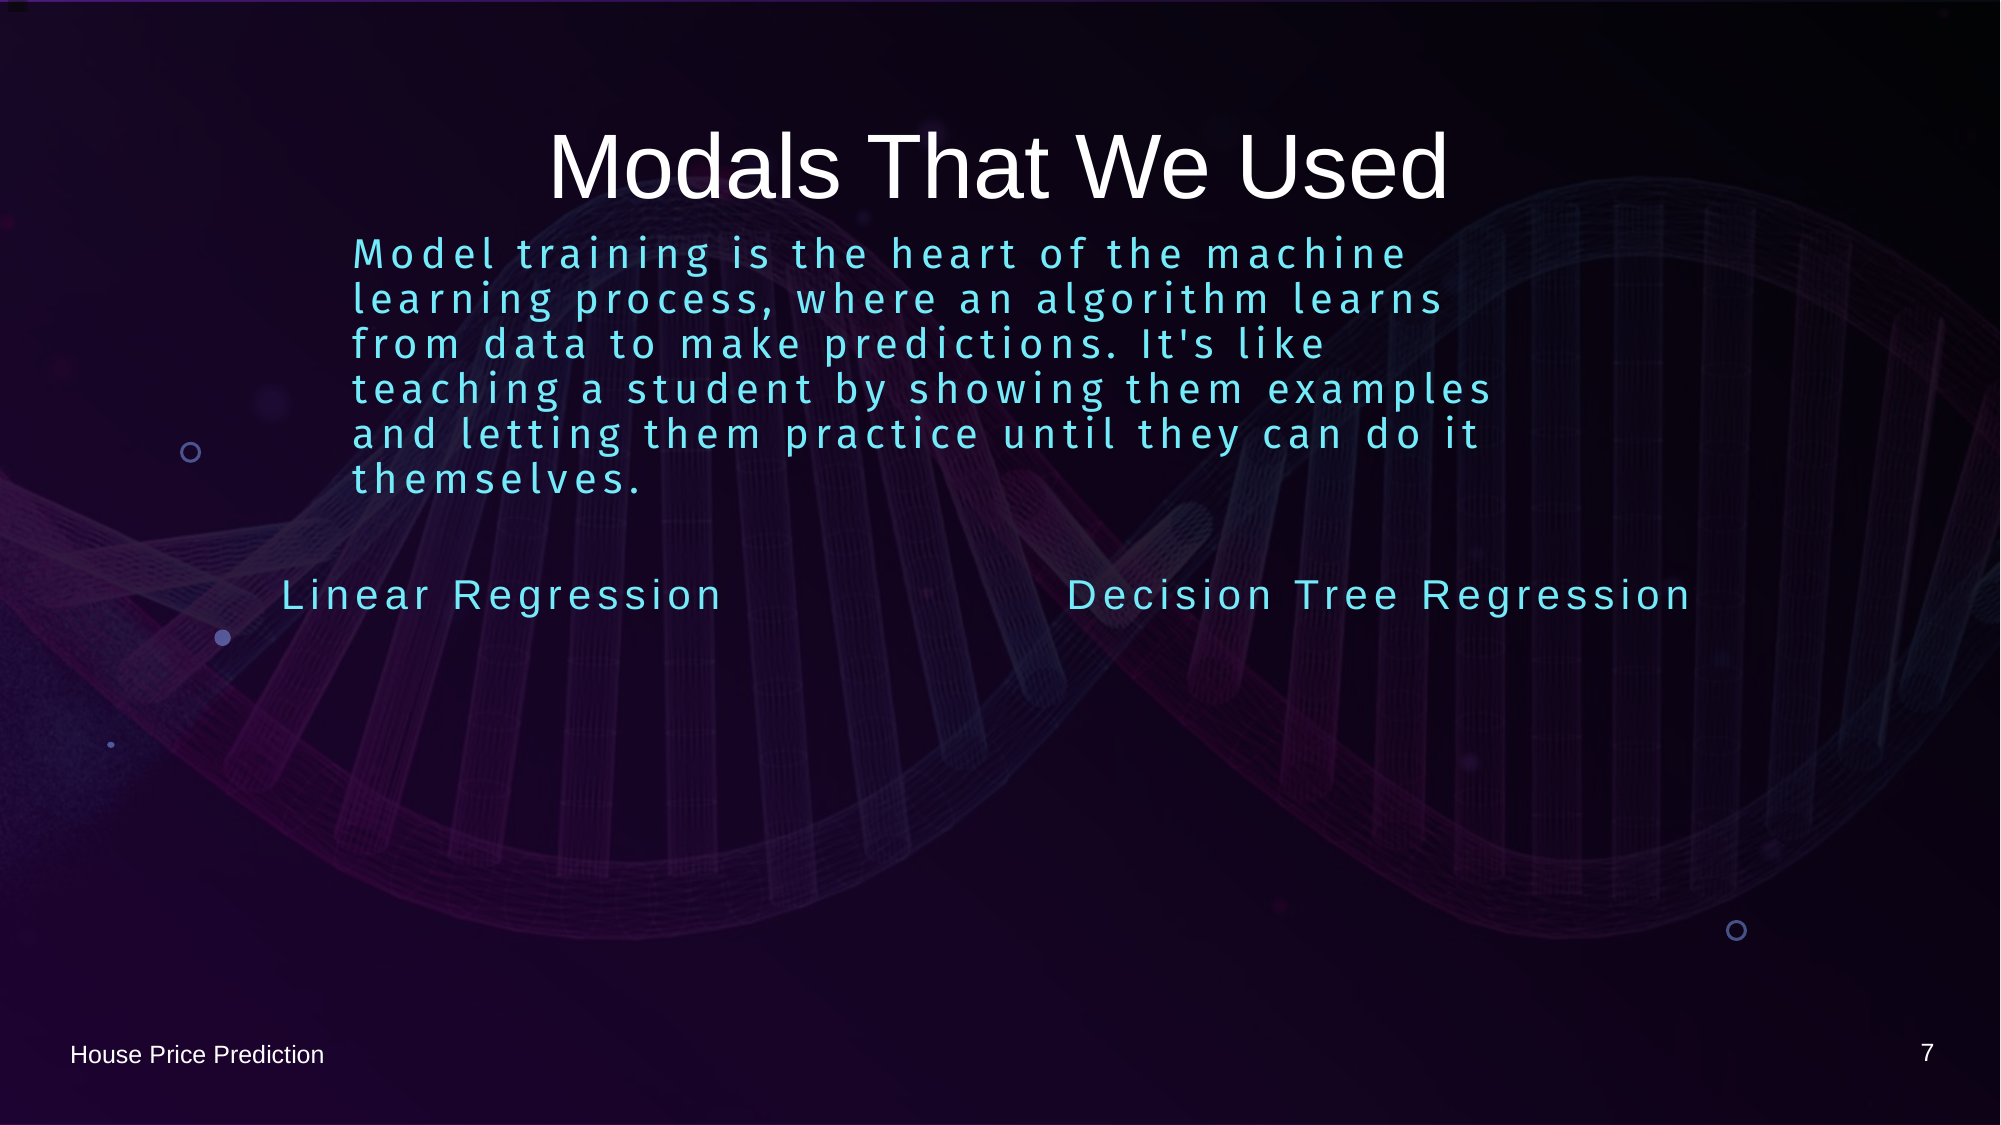

# Modals That We Used
Model training is the heart of the machine learning process, where an algorithm learns from data to make predictions. It's like teaching a student by showing them examples and letting them practice until they can do it themselves.

Decision Tree Regression
Linear Regression
7
House Price Prediction